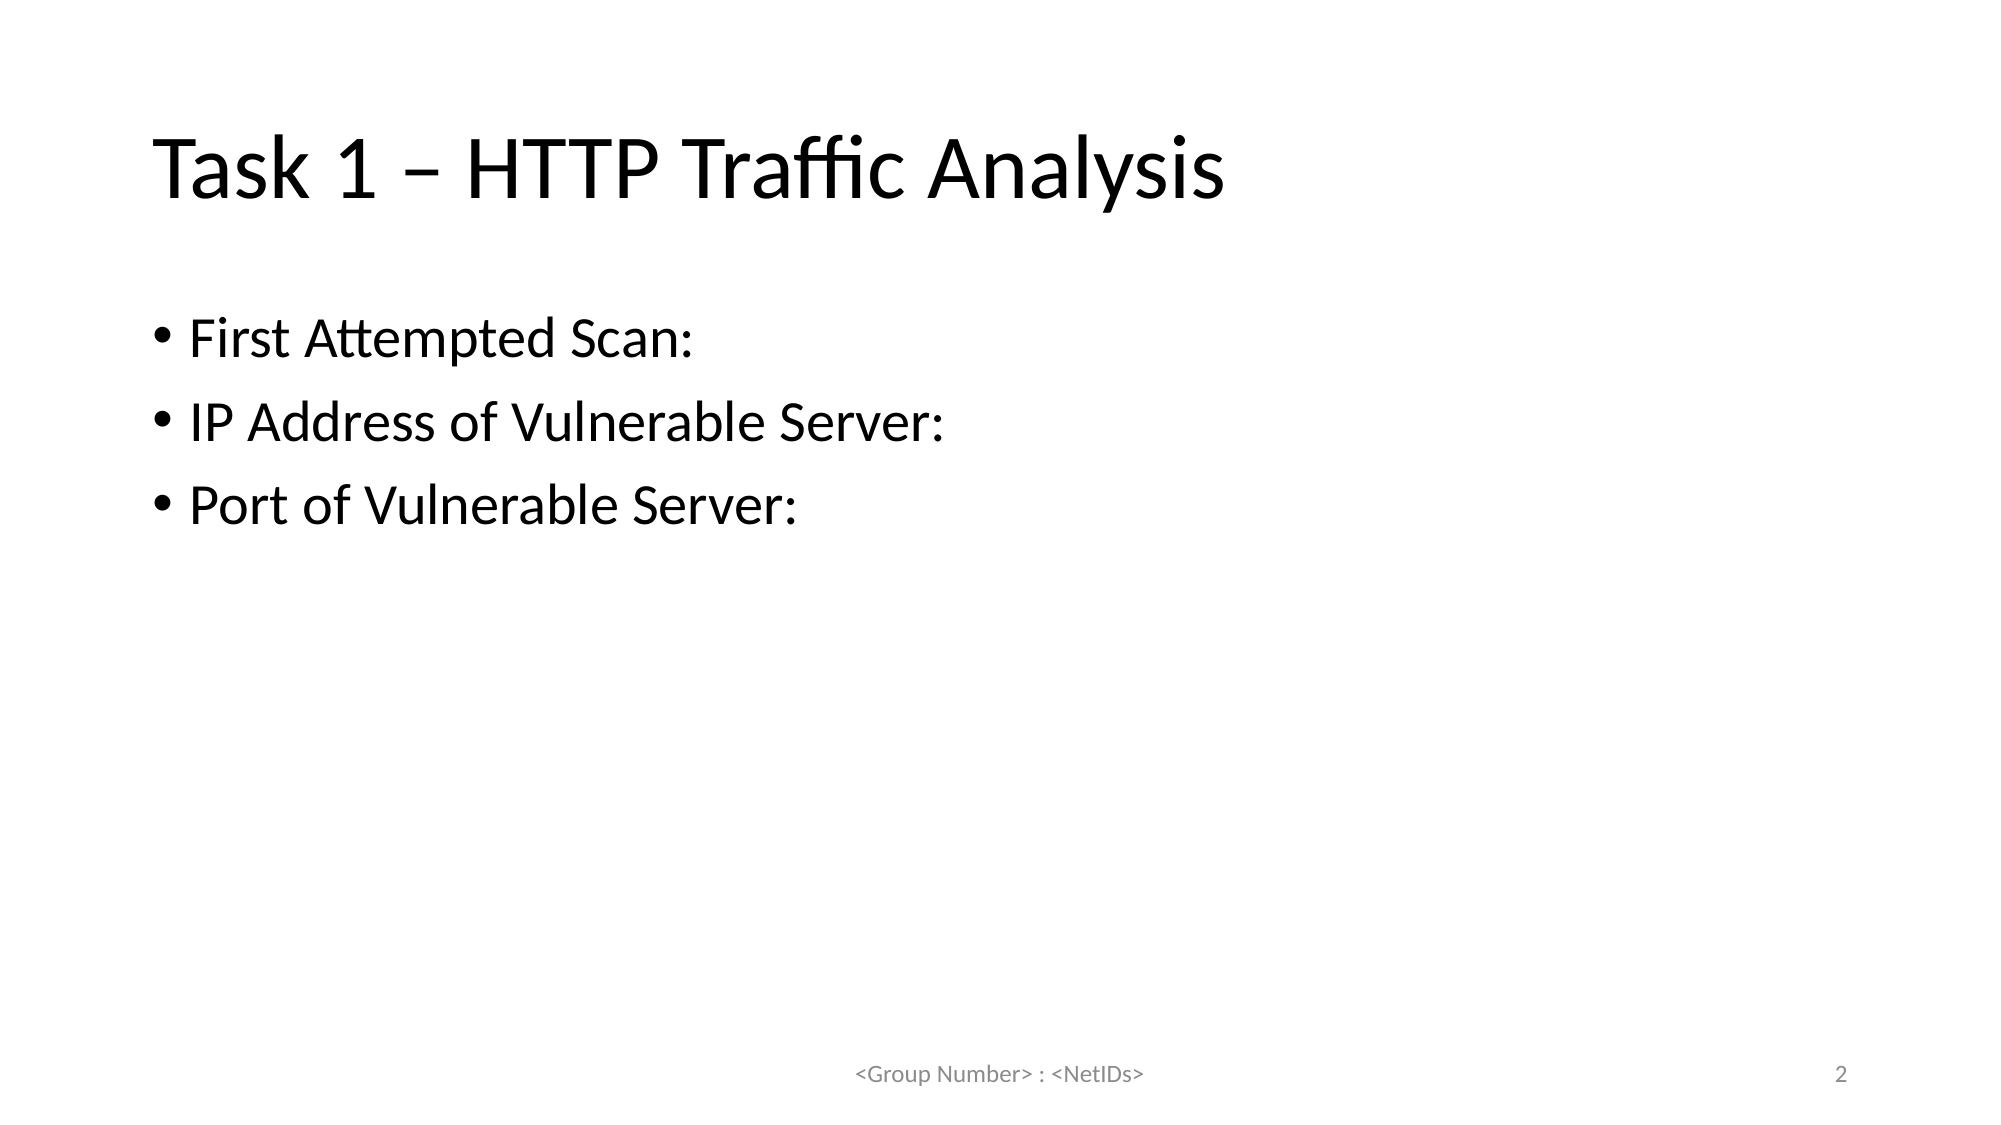

# Task 1 – HTTP Traffic Analysis
First Attempted Scan:
IP Address of Vulnerable Server:
Port of Vulnerable Server:

<Group Number> : <NetIDs>
2